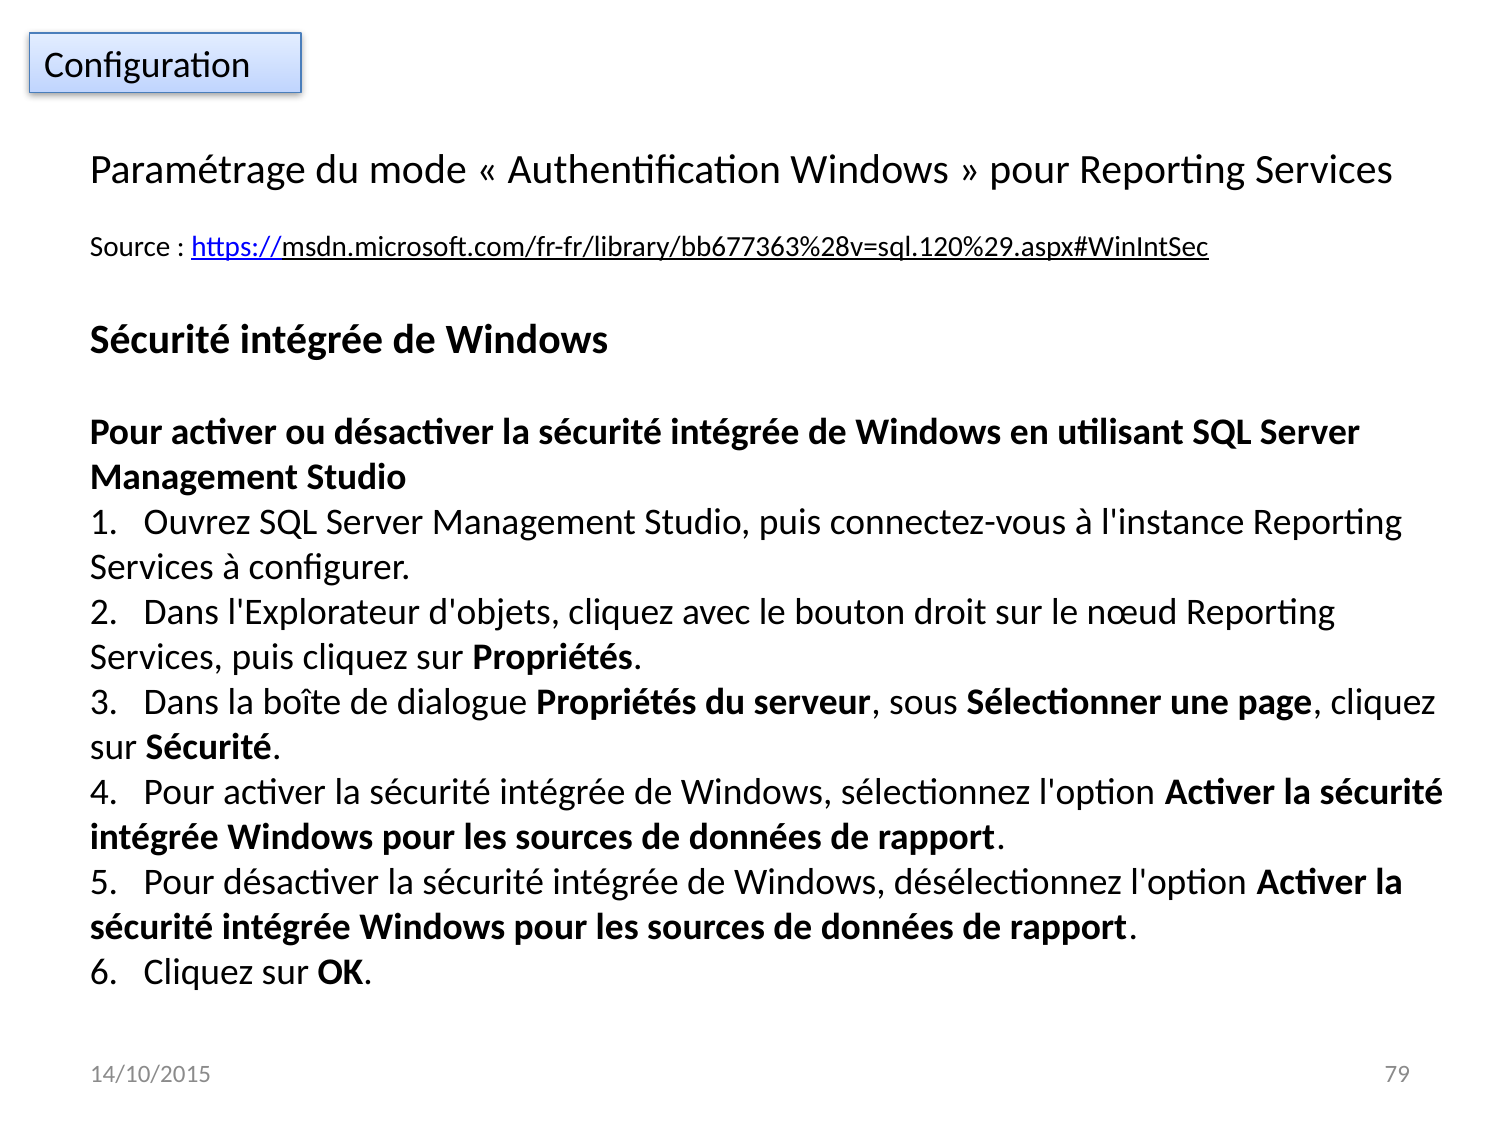

Configuration
# Paramétrage du mode « Authentification Windows » pour Reporting Services
Source : https://msdn.microsoft.com/fr-fr/library/bb677363%28v=sql.120%29.aspx#WinIntSec

Sécurité intégrée de Windows

Pour activer ou désactiver la sécurité intégrée de Windows en utilisant SQL Server Management Studio
   Ouvrez SQL Server Management Studio, puis connectez-vous à l'instance Reporting Services à configurer.
   Dans l'Explorateur d'objets, cliquez avec le bouton droit sur le nœud Reporting Services, puis cliquez sur Propriétés.
   Dans la boîte de dialogue Propriétés du serveur, sous Sélectionner une page, cliquez sur Sécurité.
   Pour activer la sécurité intégrée de Windows, sélectionnez l'option Activer la sécurité intégrée Windows pour les sources de données de rapport.
   Pour désactiver la sécurité intégrée de Windows, désélectionnez l'option Activer la sécurité intégrée Windows pour les sources de données de rapport.
   Cliquez sur OK.
14/10/2015
79